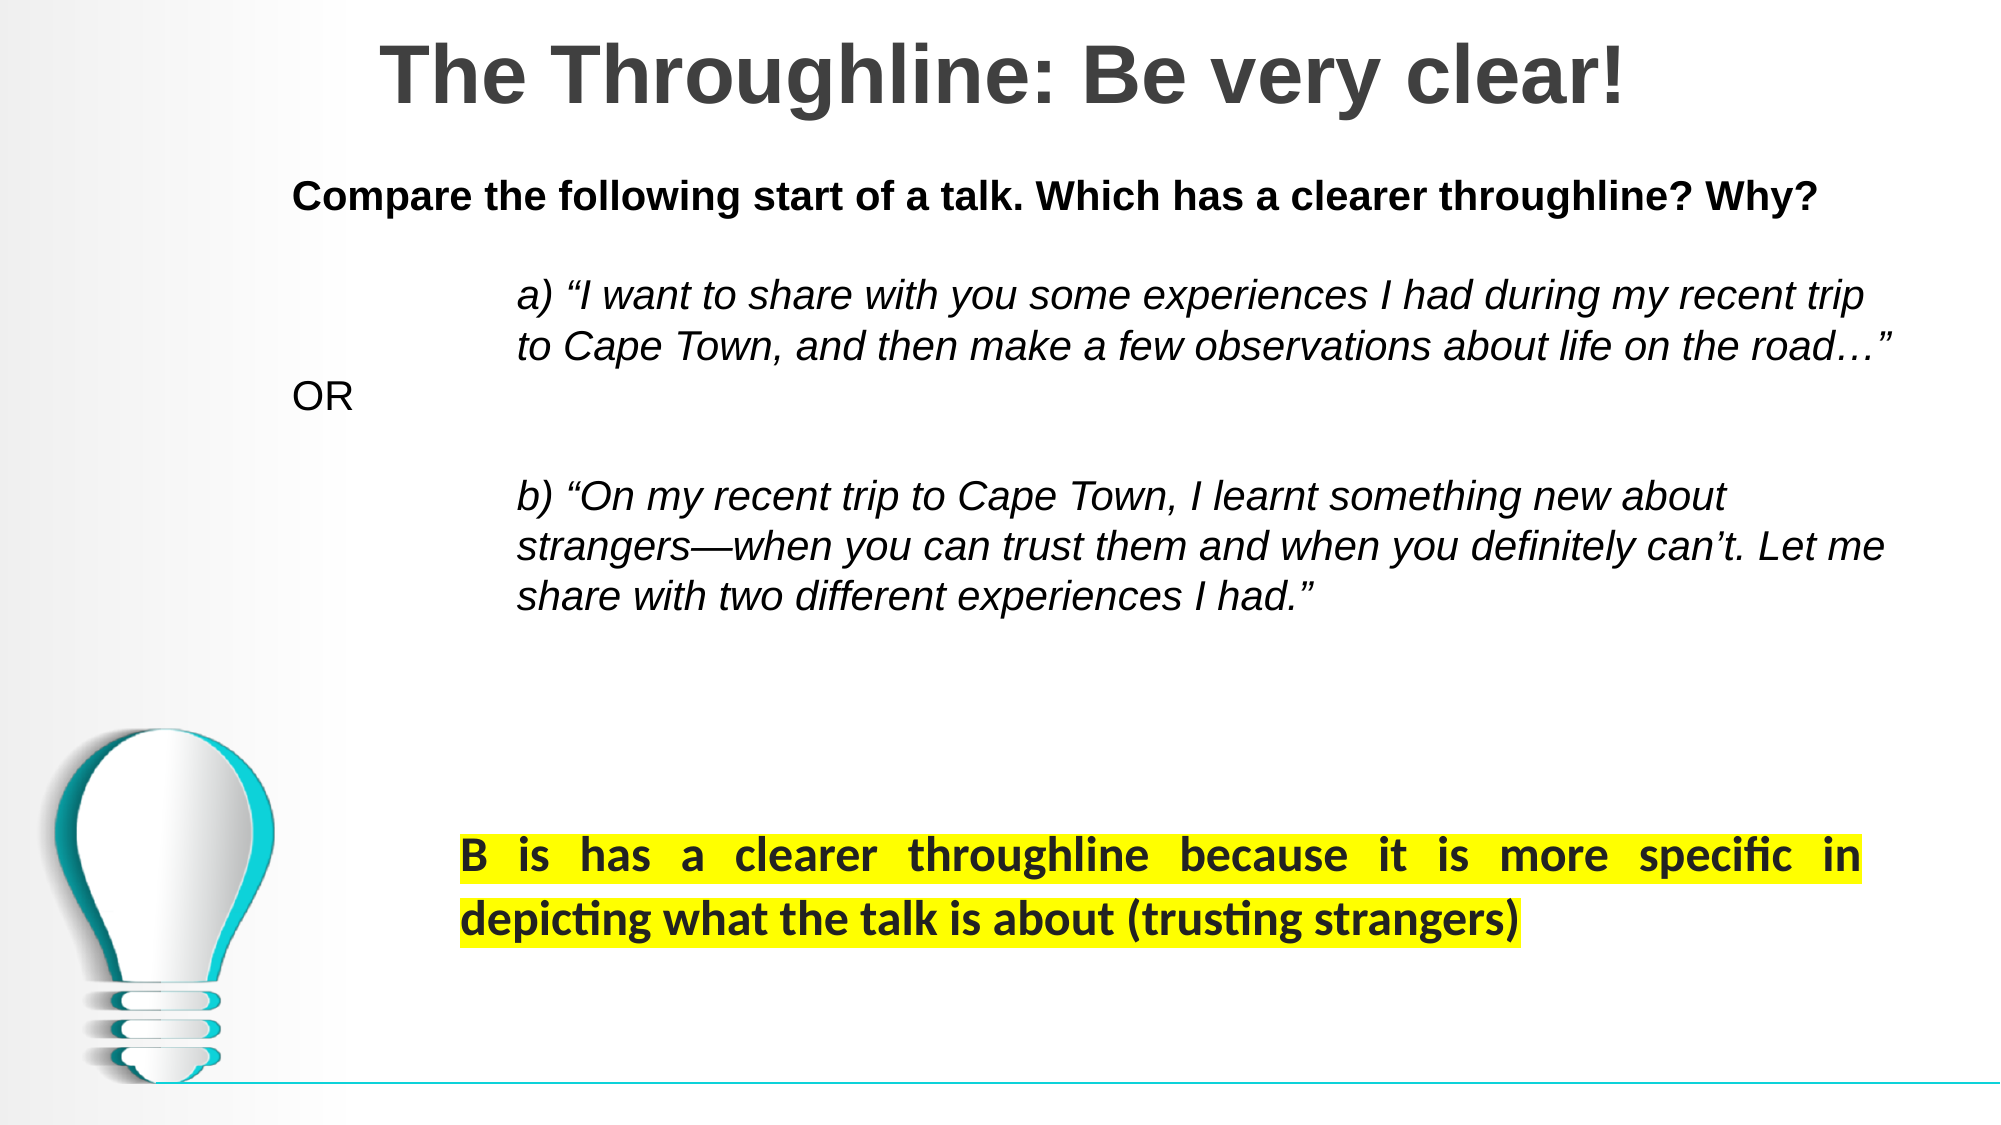

# The Throughline: Be very clear!
Compare the following start of a talk. Which has a clearer throughline? Why?

a) “I want to share with you some experiences I had during my recent trip to Cape Town, and then make a few observations about life on the road…”
OR

b) “On my recent trip to Cape Town, I learnt something new about strangers—when you can trust them and when you definitely can’t. Let me share with two different experiences I had.”

B is has a clearer throughline because it is more specific in depicting what the talk is about (trusting strangers)